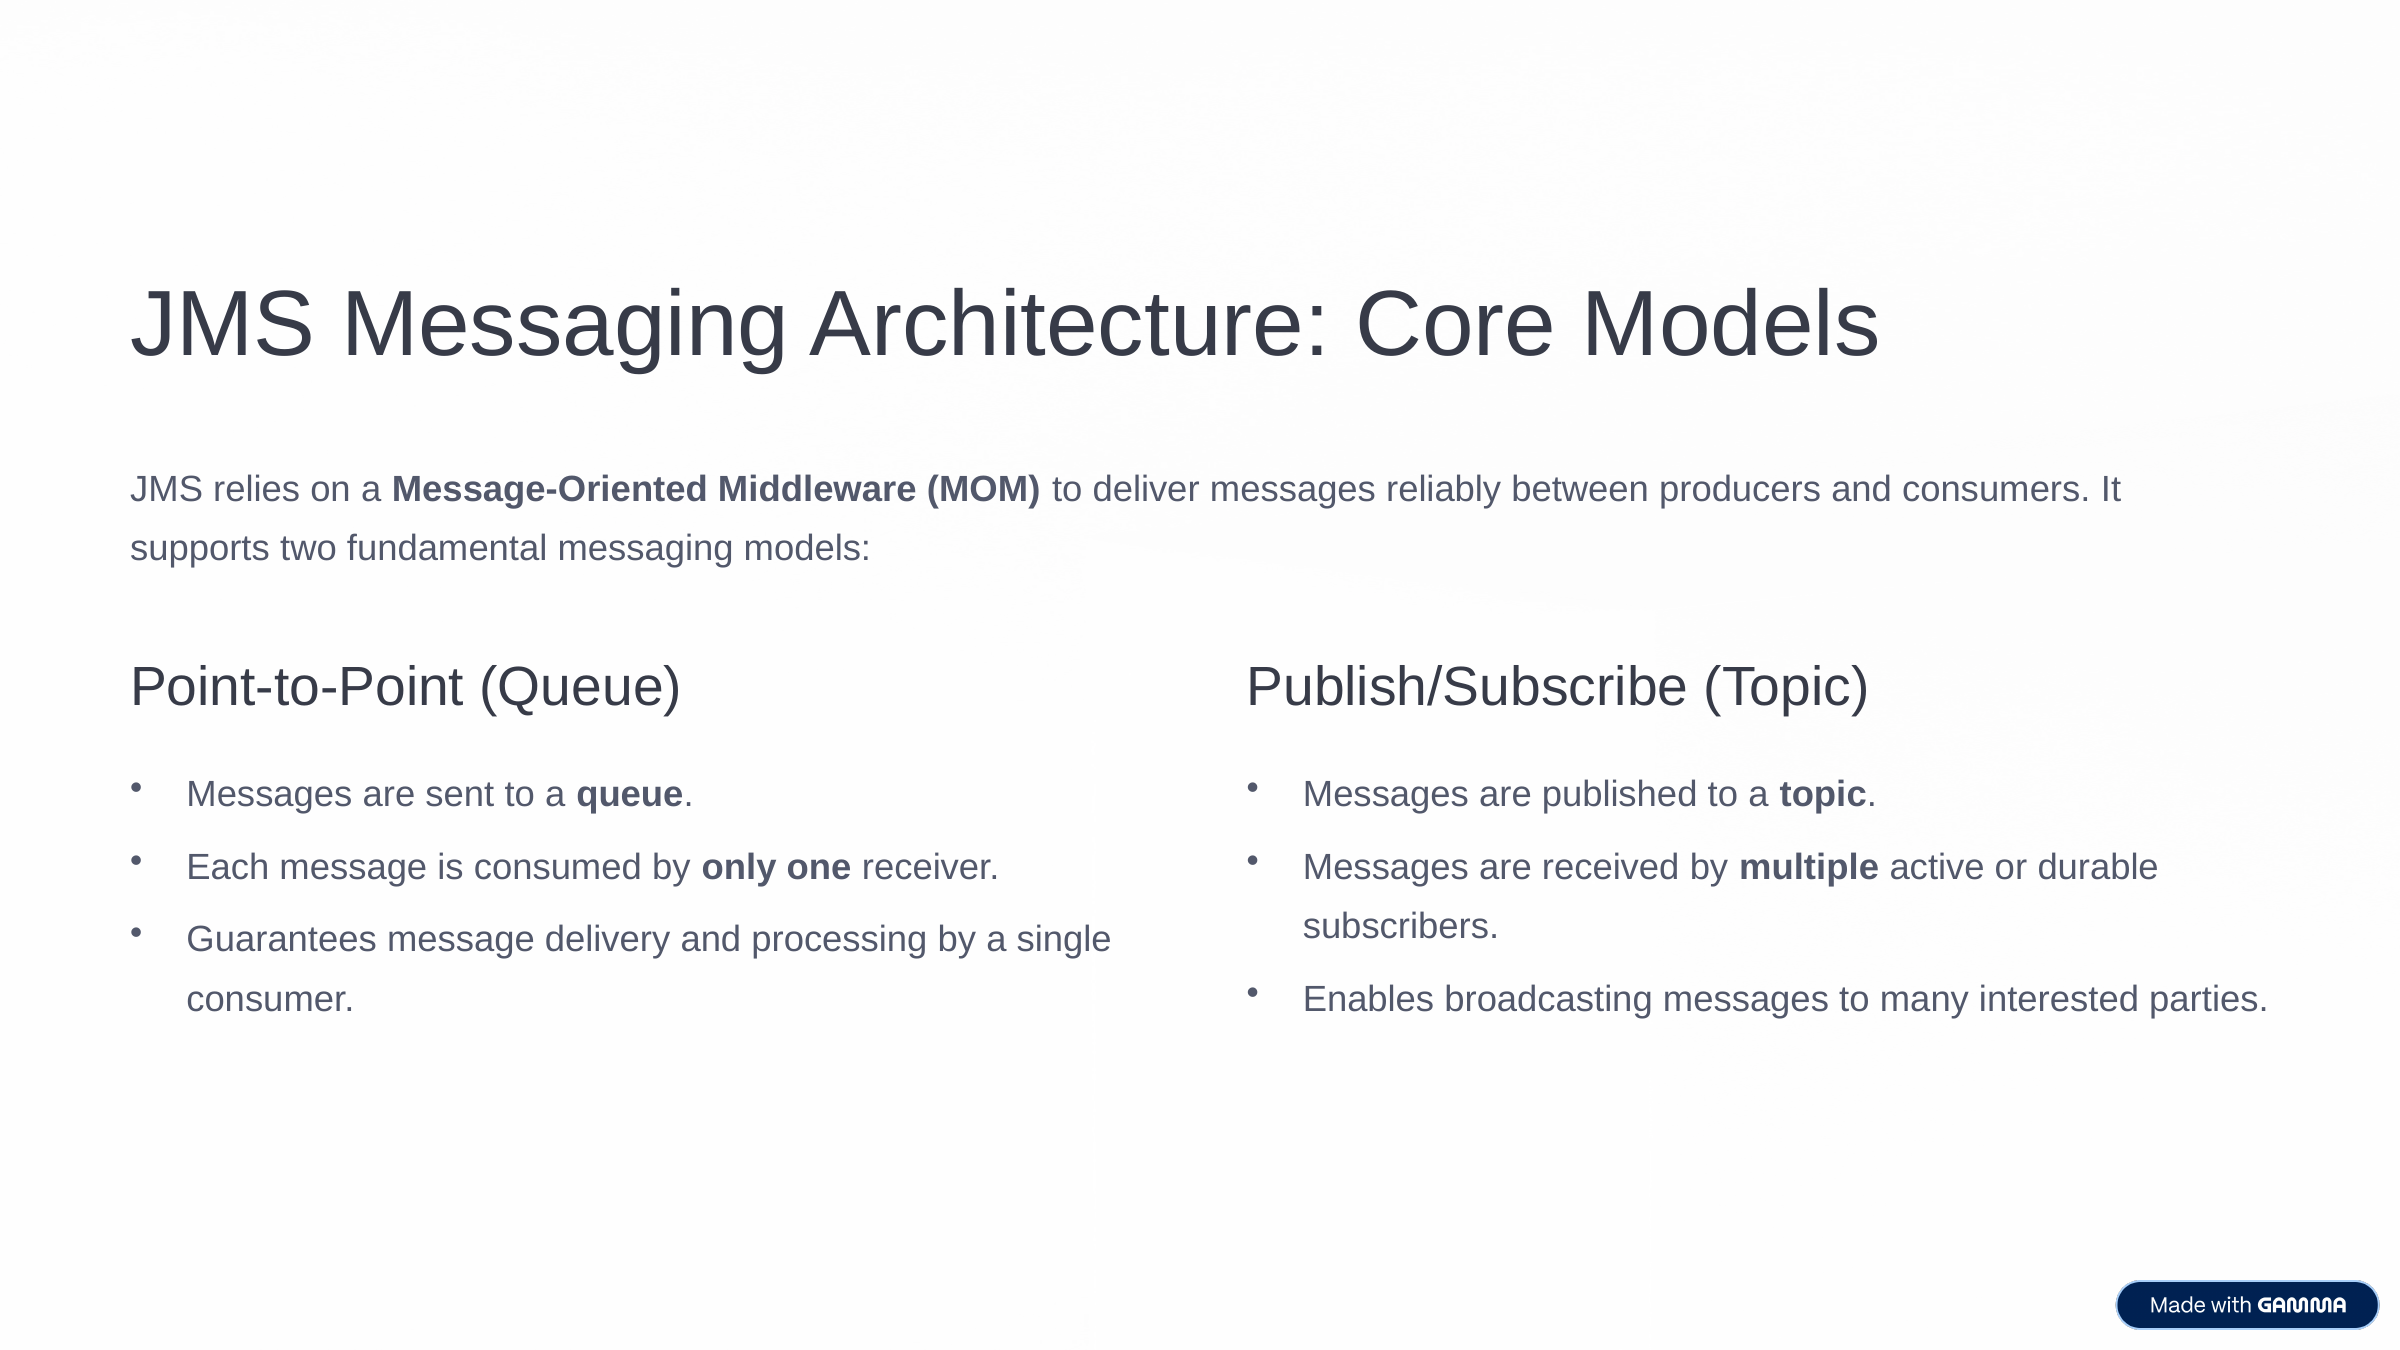

JMS Messaging Architecture: Core Models
JMS relies on a Message-Oriented Middleware (MOM) to deliver messages reliably between producers and consumers. It supports two fundamental messaging models:
Point-to-Point (Queue)
Publish/Subscribe (Topic)
Messages are sent to a queue.
Messages are published to a topic.
Each message is consumed by only one receiver.
Messages are received by multiple active or durable subscribers.
Guarantees message delivery and processing by a single consumer.
Enables broadcasting messages to many interested parties.